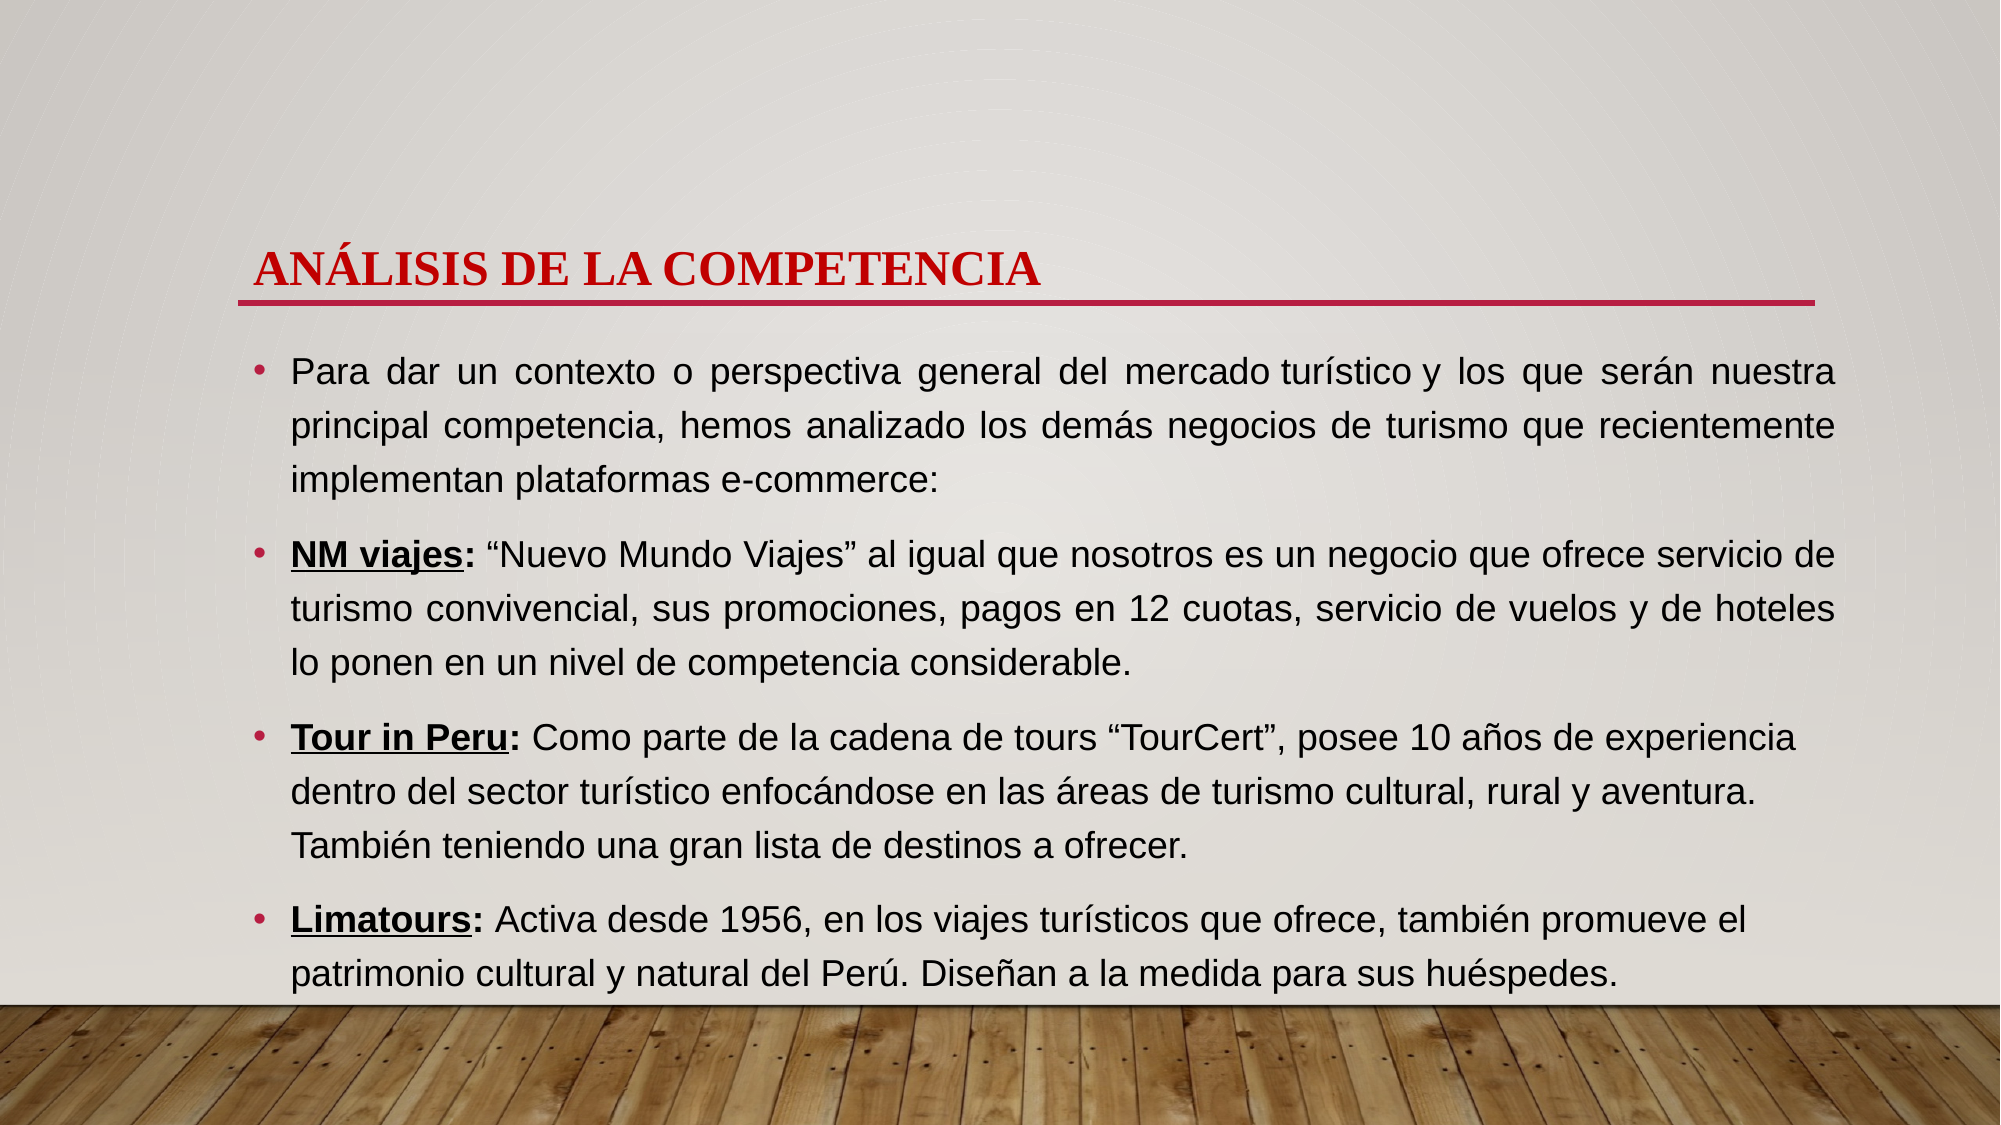

# Análisis DE LA COMPETENCIA
Para dar un contexto o perspectiva general del mercado turístico y los que serán nuestra principal competencia, hemos analizado los demás negocios de turismo que recientemente implementan plataformas e-commerce:
NM viajes: “Nuevo Mundo Viajes” al igual que nosotros es un negocio que ofrece servicio de turismo convivencial, sus promociones, pagos en 12 cuotas, servicio de vuelos y de hoteles lo ponen en un nivel de competencia considerable.
Tour in Peru: Como parte de la cadena de tours “TourCert”, posee 10 años de experiencia dentro del sector turístico enfocándose en las áreas de turismo cultural, rural y aventura. También teniendo una gran lista de destinos a ofrecer.
Limatours: Activa desde 1956, en los viajes turísticos que ofrece, también promueve el patrimonio cultural y natural del Perú. Diseñan a la medida para sus huéspedes.